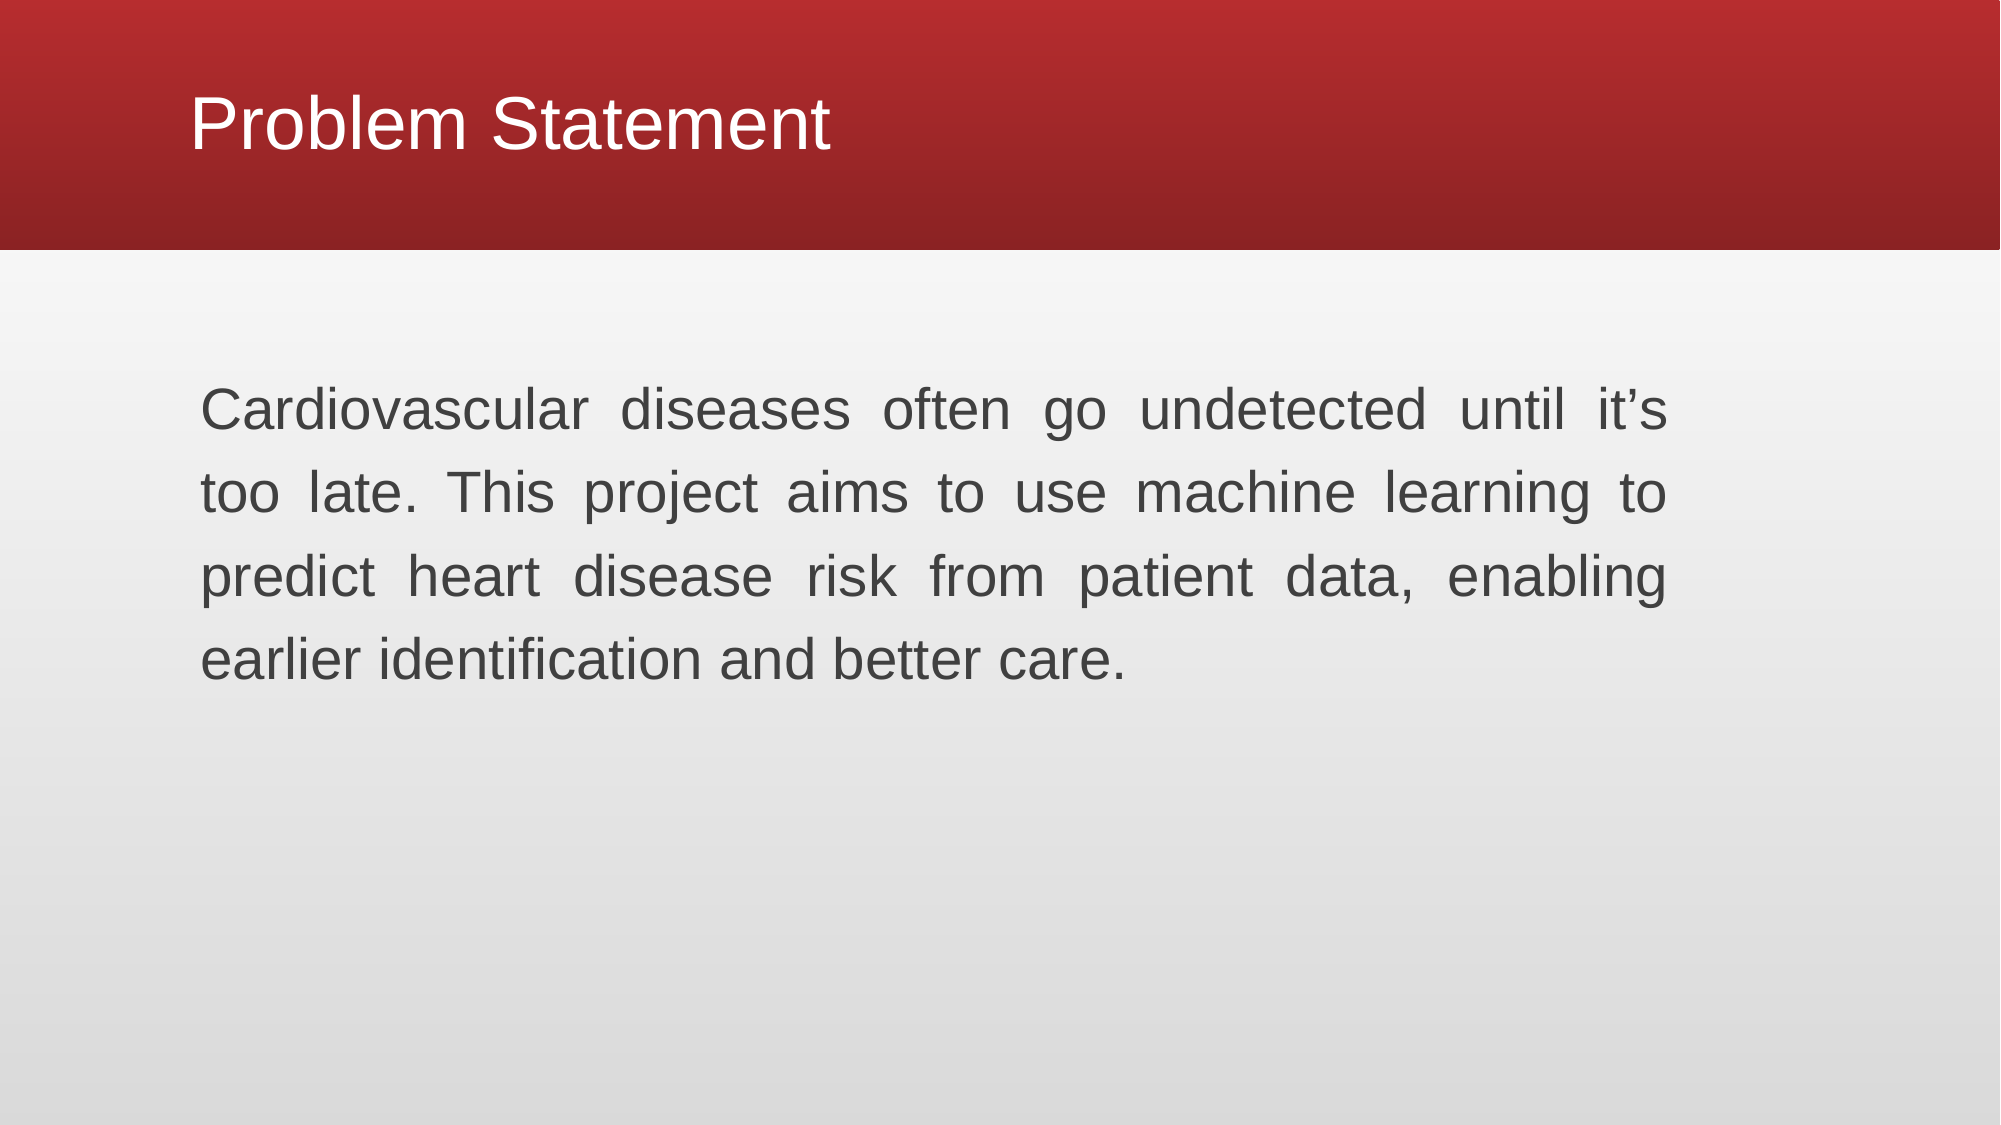

# Problem Statement
Cardiovascular diseases often go undetected until it’s too late. This project aims to use machine learning to predict heart disease risk from patient data, enabling earlier identification and better care.